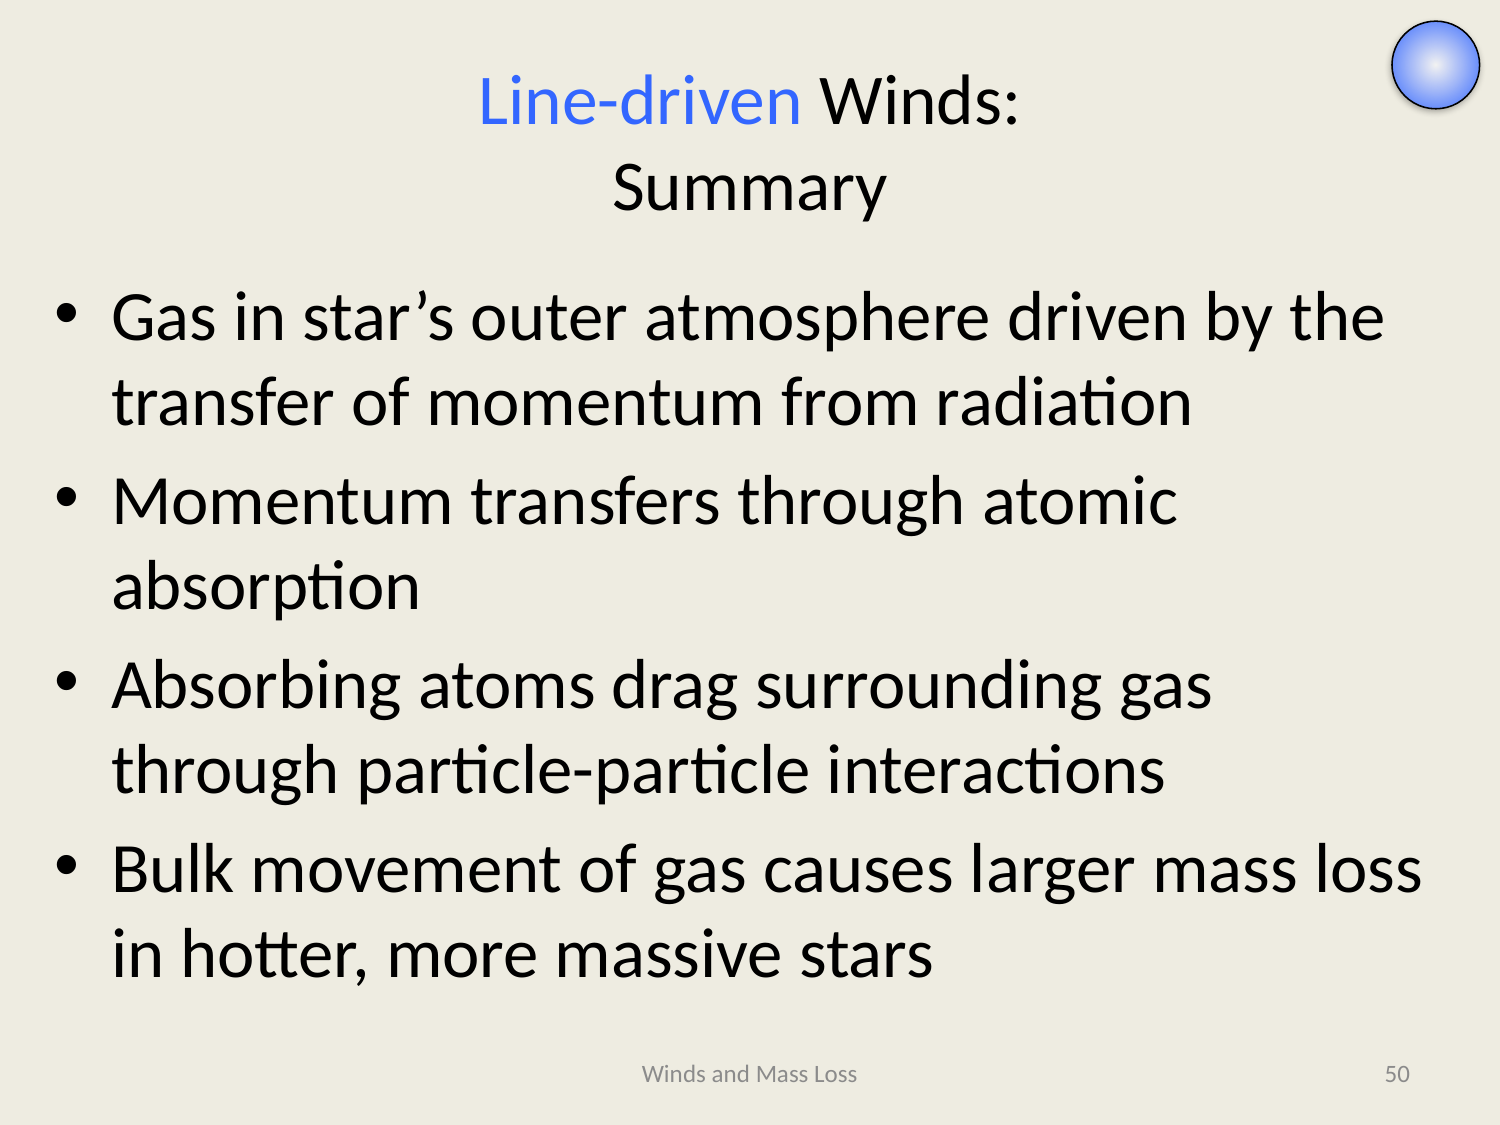

# Line-driven Winds: Summary
Gas in star’s outer atmosphere driven by the transfer of momentum from radiation
Momentum transfers through atomic absorption
Absorbing atoms drag surrounding gas through particle-particle interactions
Bulk movement of gas causes larger mass loss in hotter, more massive stars
Winds and Mass Loss
50